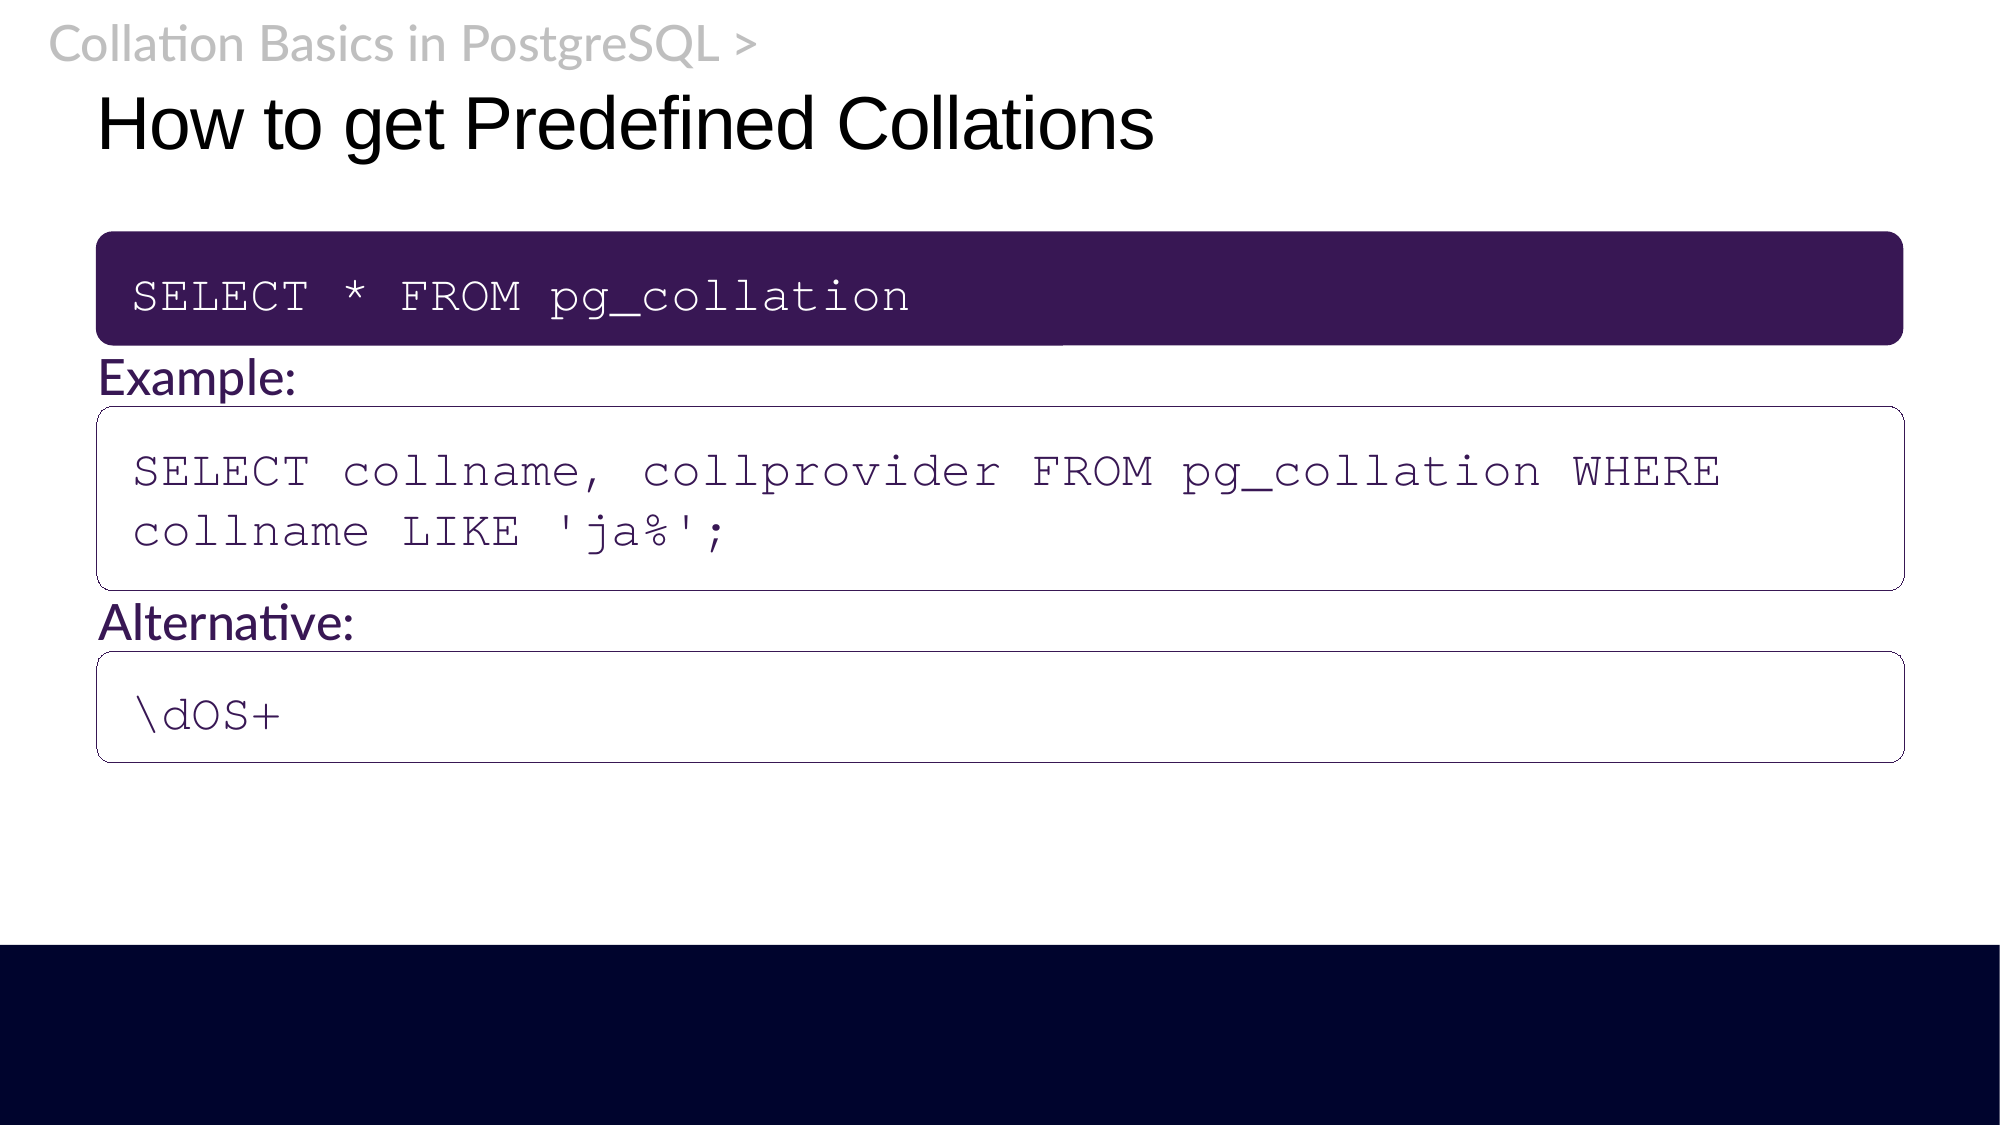

Collation Basics in PostgreSQL >
# How to get Predefined Collations
SELECT * FROM pg_collation
Example:
SELECT collname, collprovider FROM pg_collation WHERE collname LIKE 'ja%';
Alternative:
\dOS+